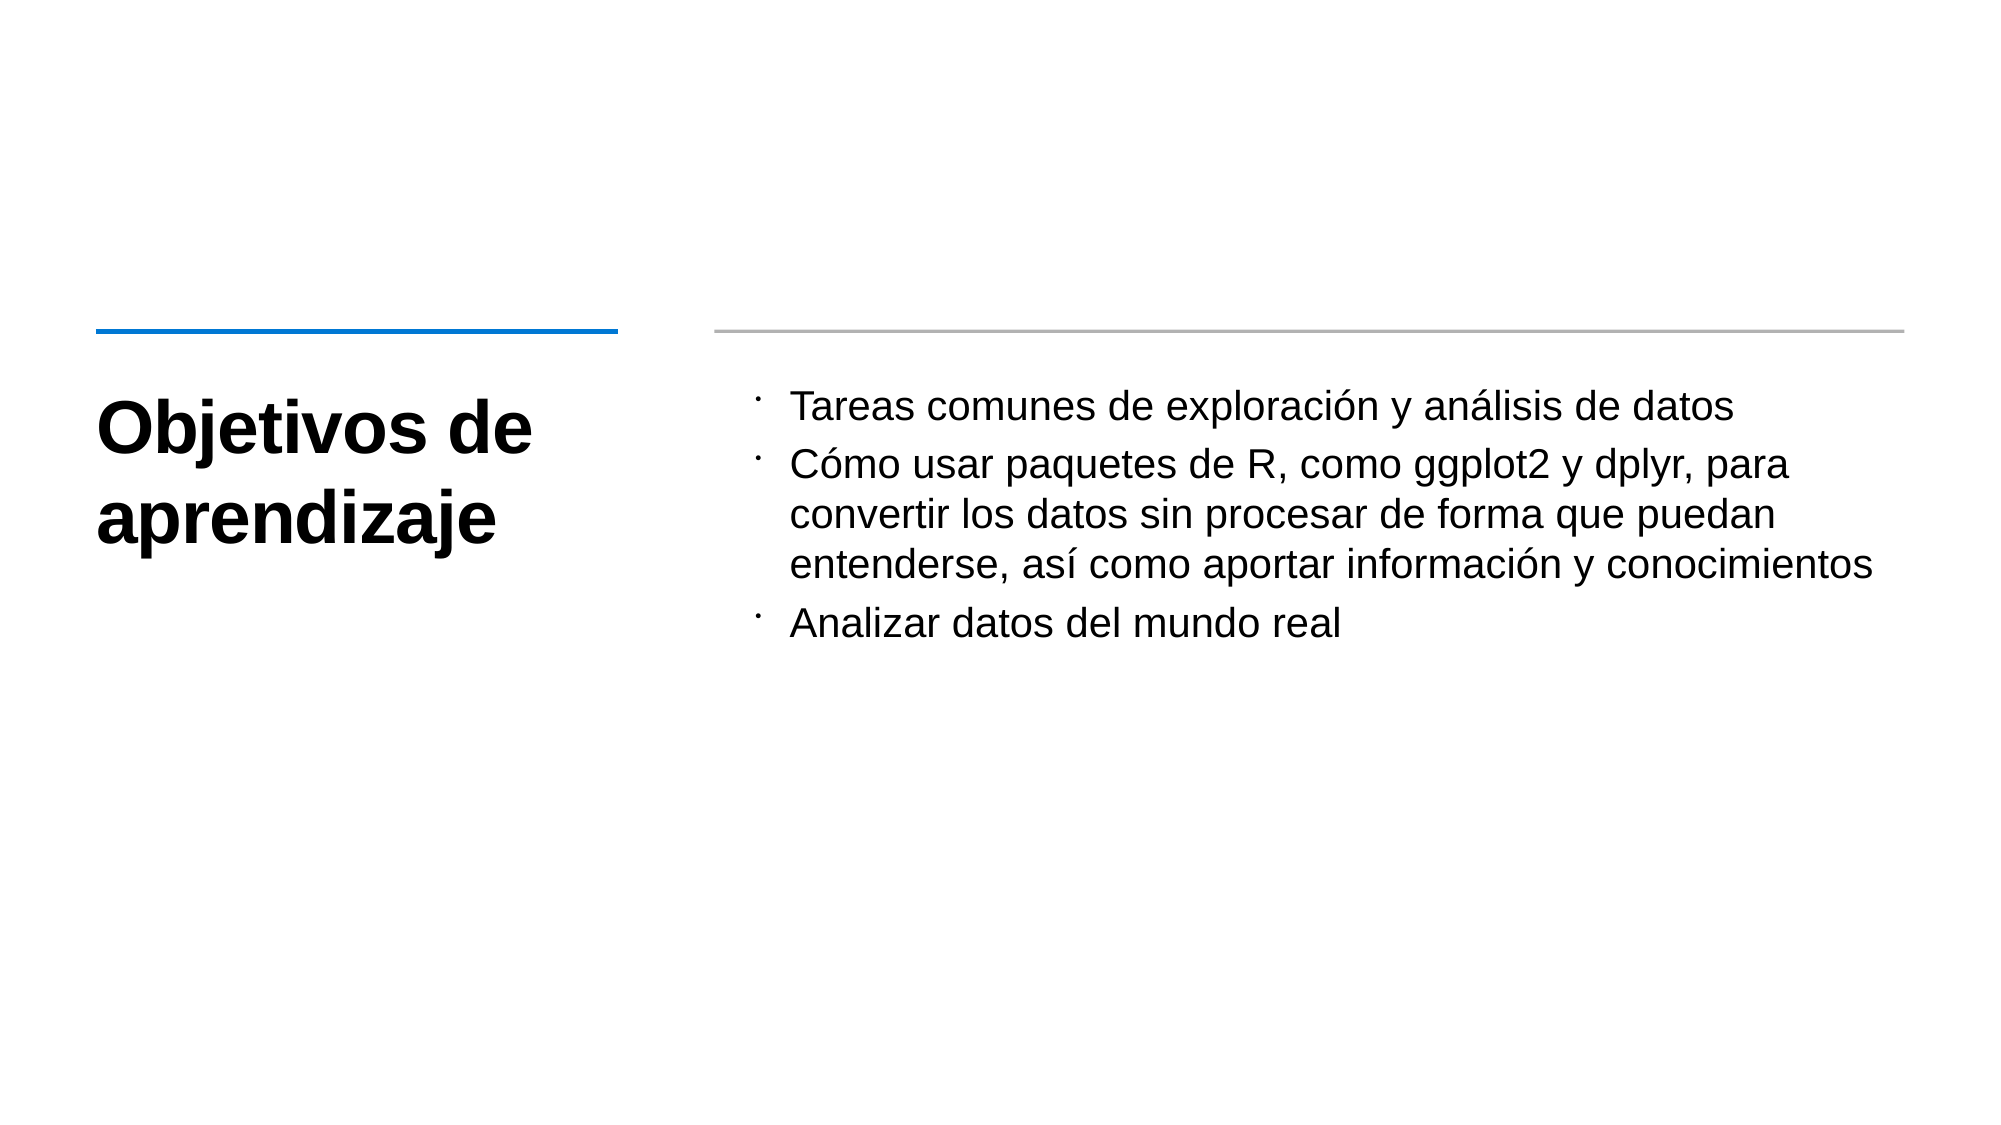

# Objetivos de aprendizaje
Tareas comunes de exploración y análisis de datos
Cómo usar paquetes de R, como ggplot2 y dplyr, para convertir los datos sin procesar de forma que puedan entenderse, así como aportar información y conocimientos
Analizar datos del mundo real